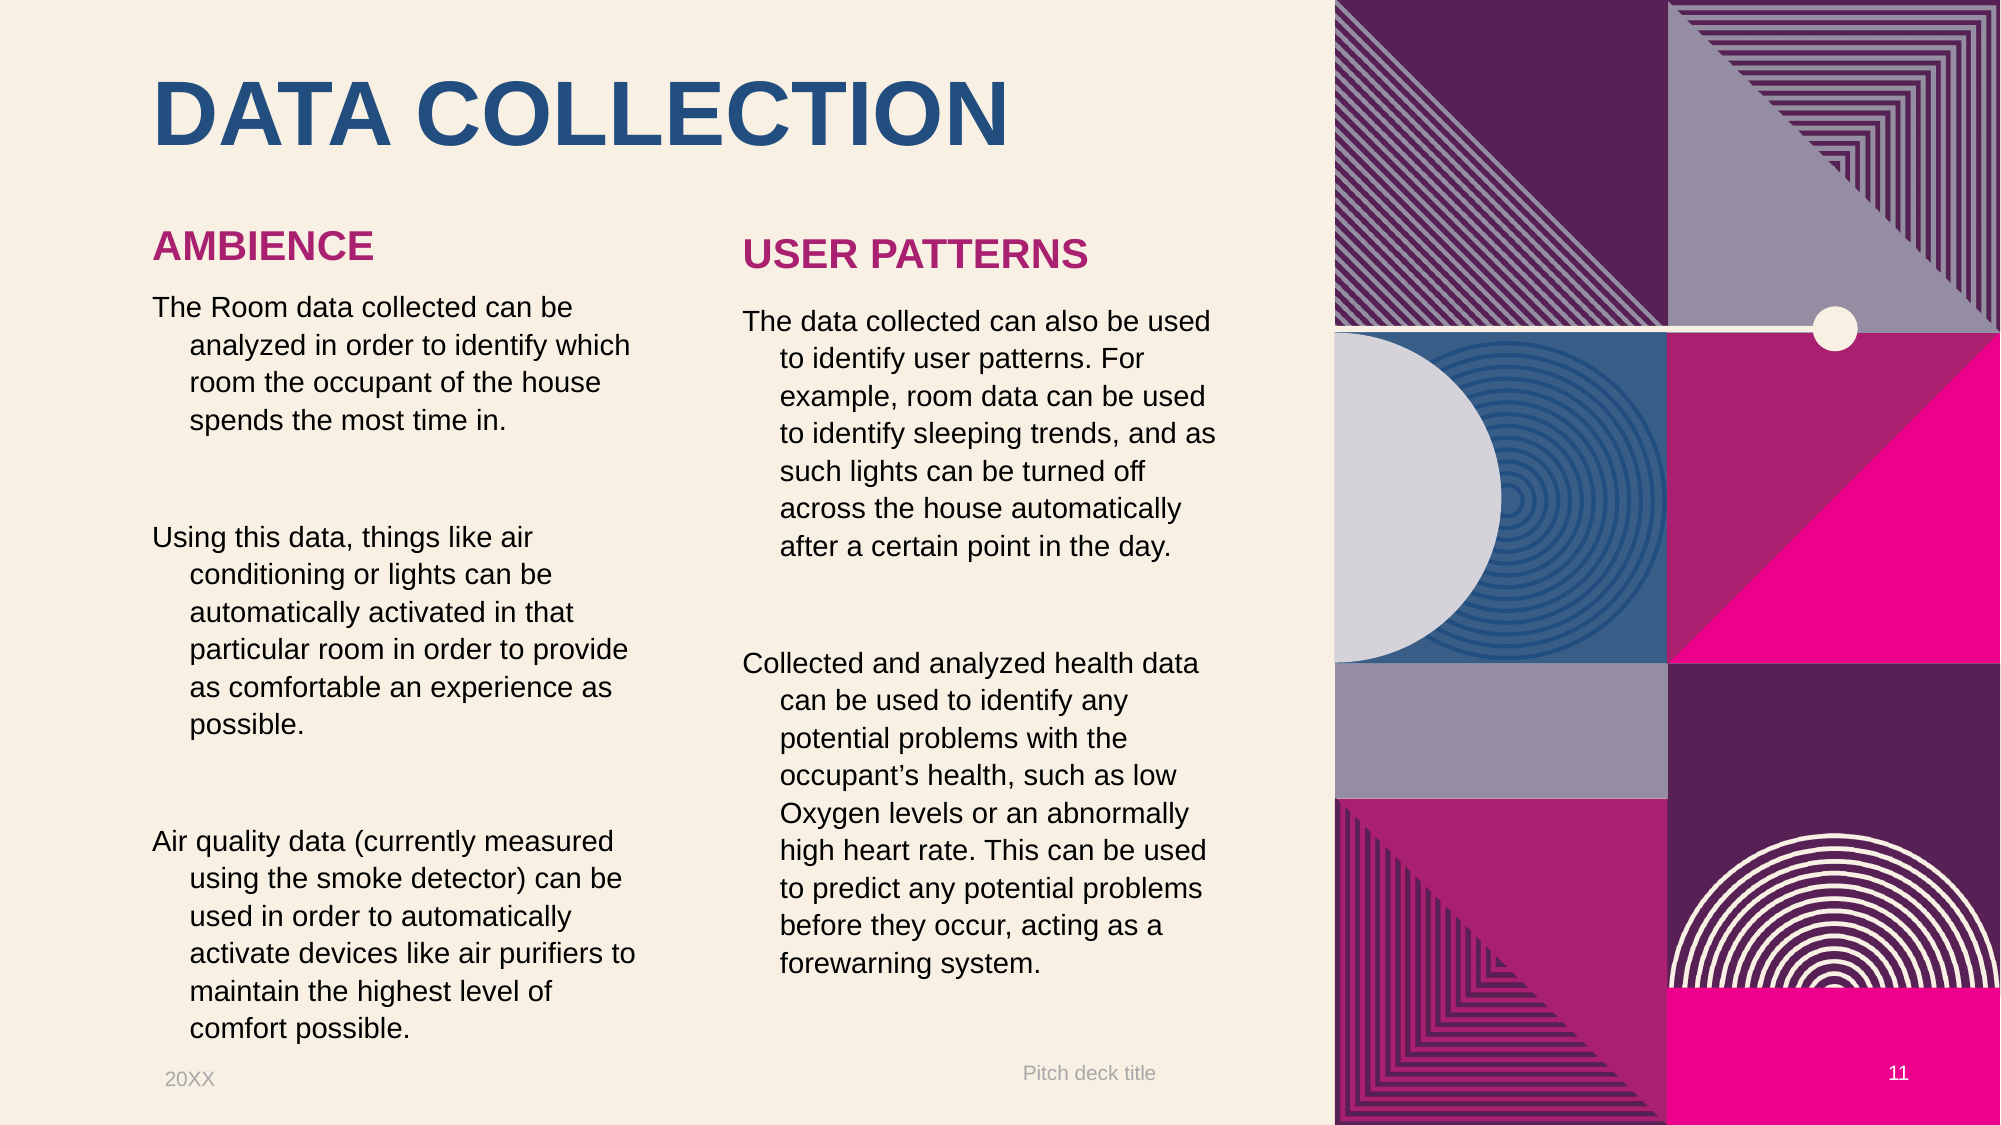

# Data collection
ambiEnce
User patterns
The Room data collected can be analyzed in order to identify which room the occupant of the house spends the most time in.

Using this data, things like air conditioning or lights can be automatically activated in that particular room in order to provide as comfortable an experience as possible.

Air quality data (currently measured using the smoke detector) can be used in order to automatically activate devices like air purifiers to maintain the highest level of comfort possible.
The data collected can also be used to identify user patterns. For example, room data can be used to identify sleeping trends, and as such lights can be turned off across the house automatically after a certain point in the day.

Collected and analyzed health data can be used to identify any potential problems with the occupant’s health, such as low Oxygen levels or an abnormally high heart rate. This can be used to predict any potential problems before they occur, acting as a forewarning system.
Pitch deck title
11
20XX